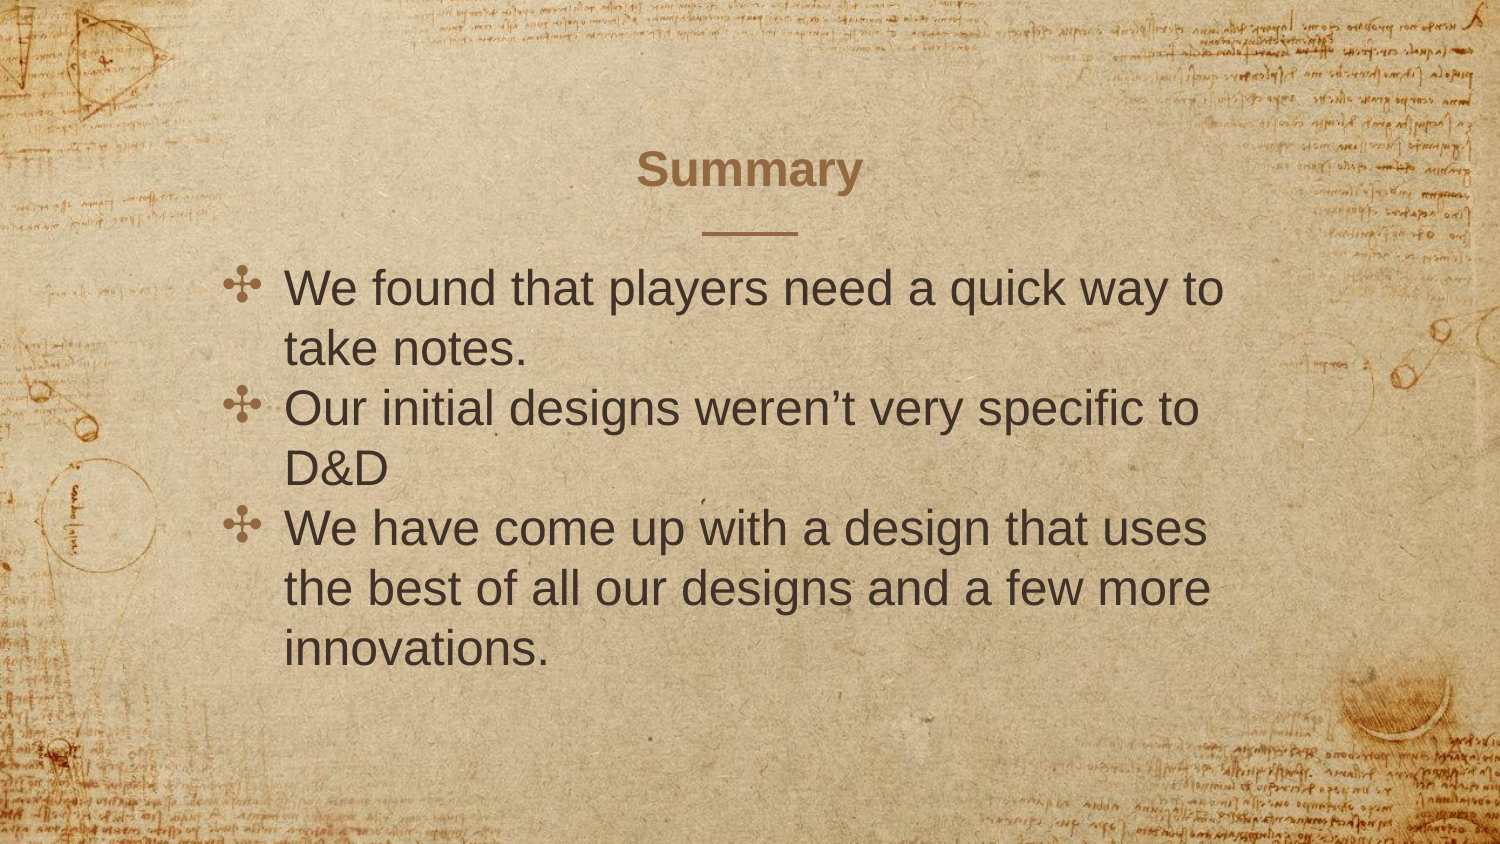

# Summary
We found that players need a quick way to take notes.
Our initial designs weren’t very specific to D&D
We have come up with a design that uses the best of all our designs and a few more innovations.